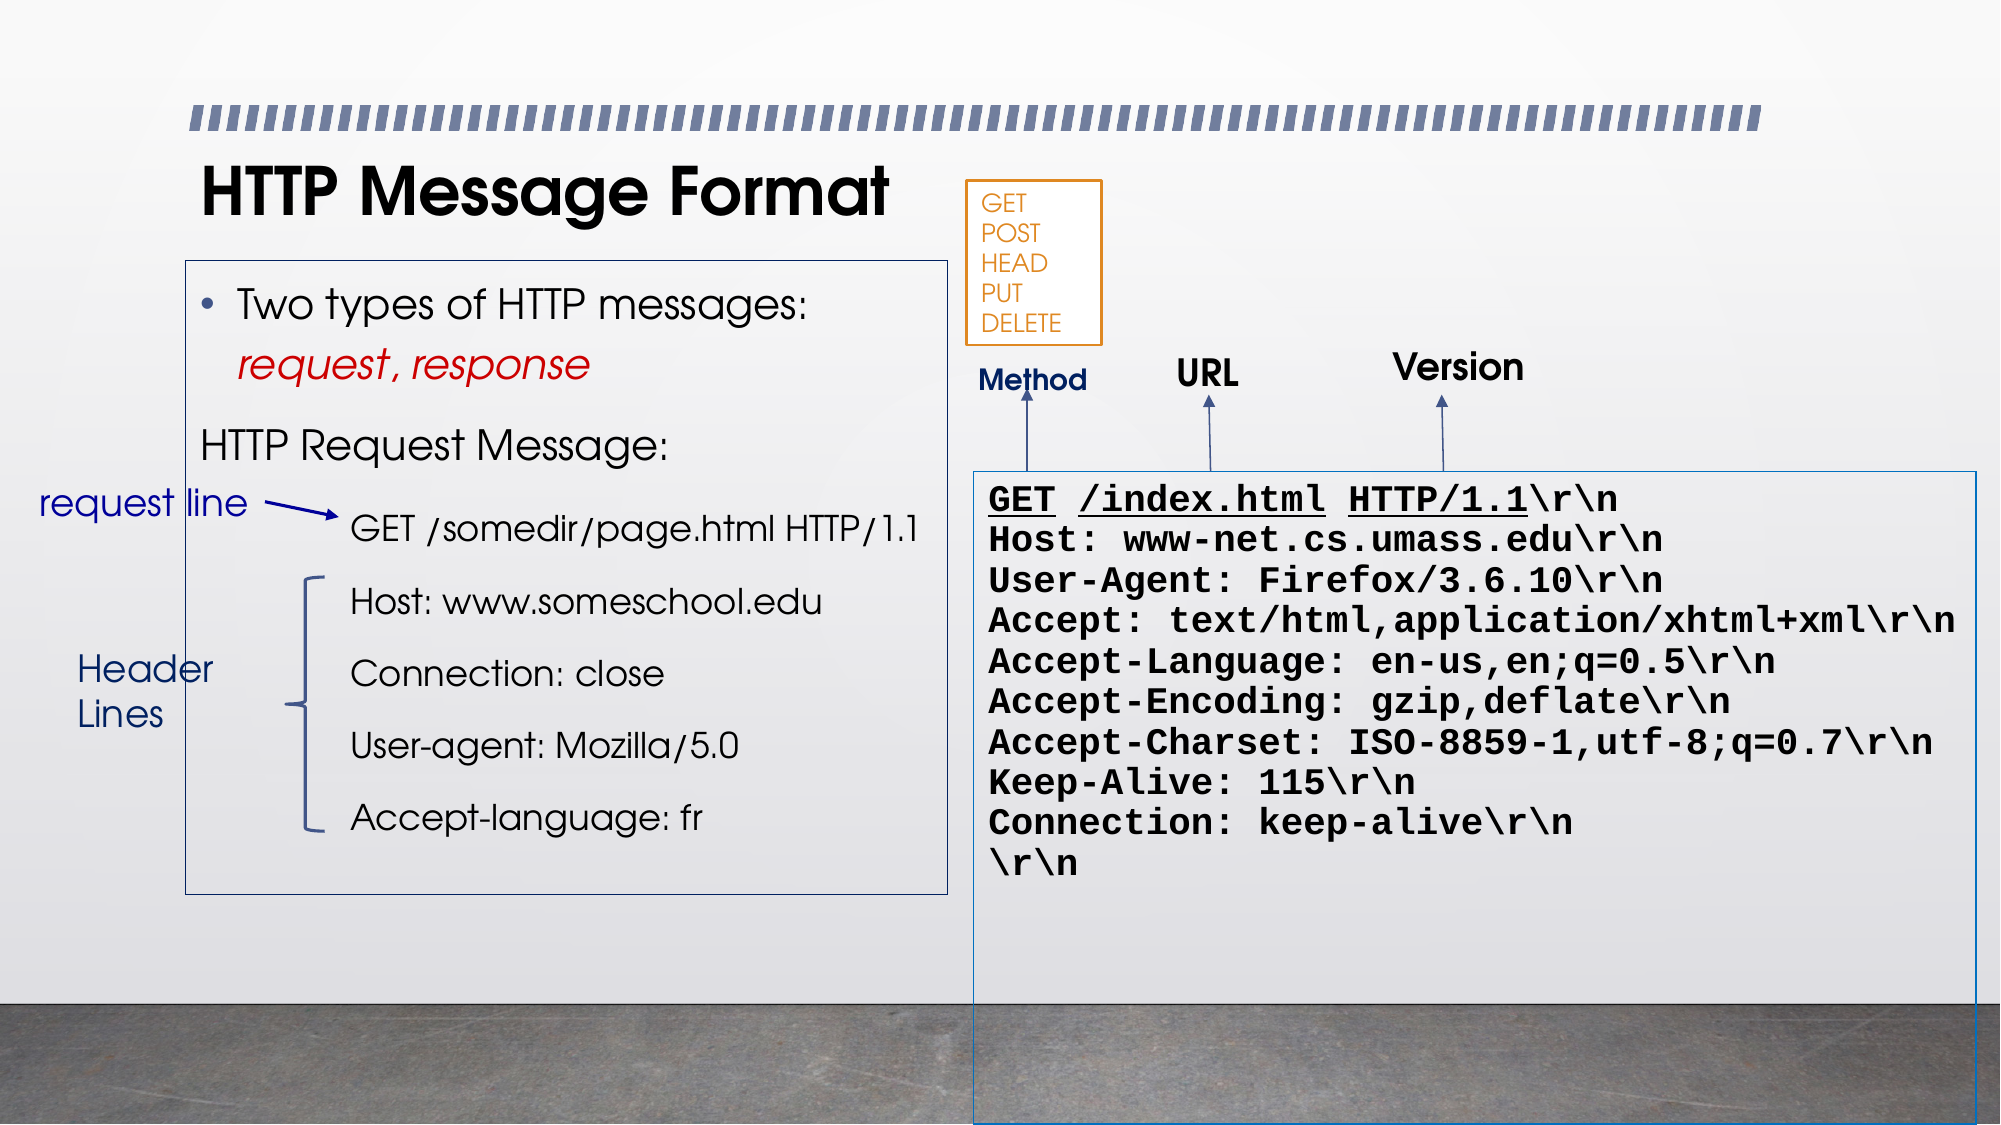

# HTTP Message Format
GET
POST
HEAD
PUT
DELETE
Two types of HTTP messages: request, response
HTTP Request Message:
	GET /somedir/page.html HTTP/1.1
	Host: www.someschool.edu
	Connection: close
	User-agent: Mozilla/5.0
	Accept-language: fr
Version
URL
Method
request line
GET /index.html HTTP/1.1\r\n
Host: www-net.cs.umass.edu\r\n
User-Agent: Firefox/3.6.10\r\n
Accept: text/html,application/xhtml+xml\r\n
Accept-Language: en-us,en;q=0.5\r\n
Accept-Encoding: gzip,deflate\r\n
Accept-Charset: ISO-8859-1,utf-8;q=0.7\r\n
Keep-Alive: 115\r\n
Connection: keep-alive\r\n
\r\n

Header Lines